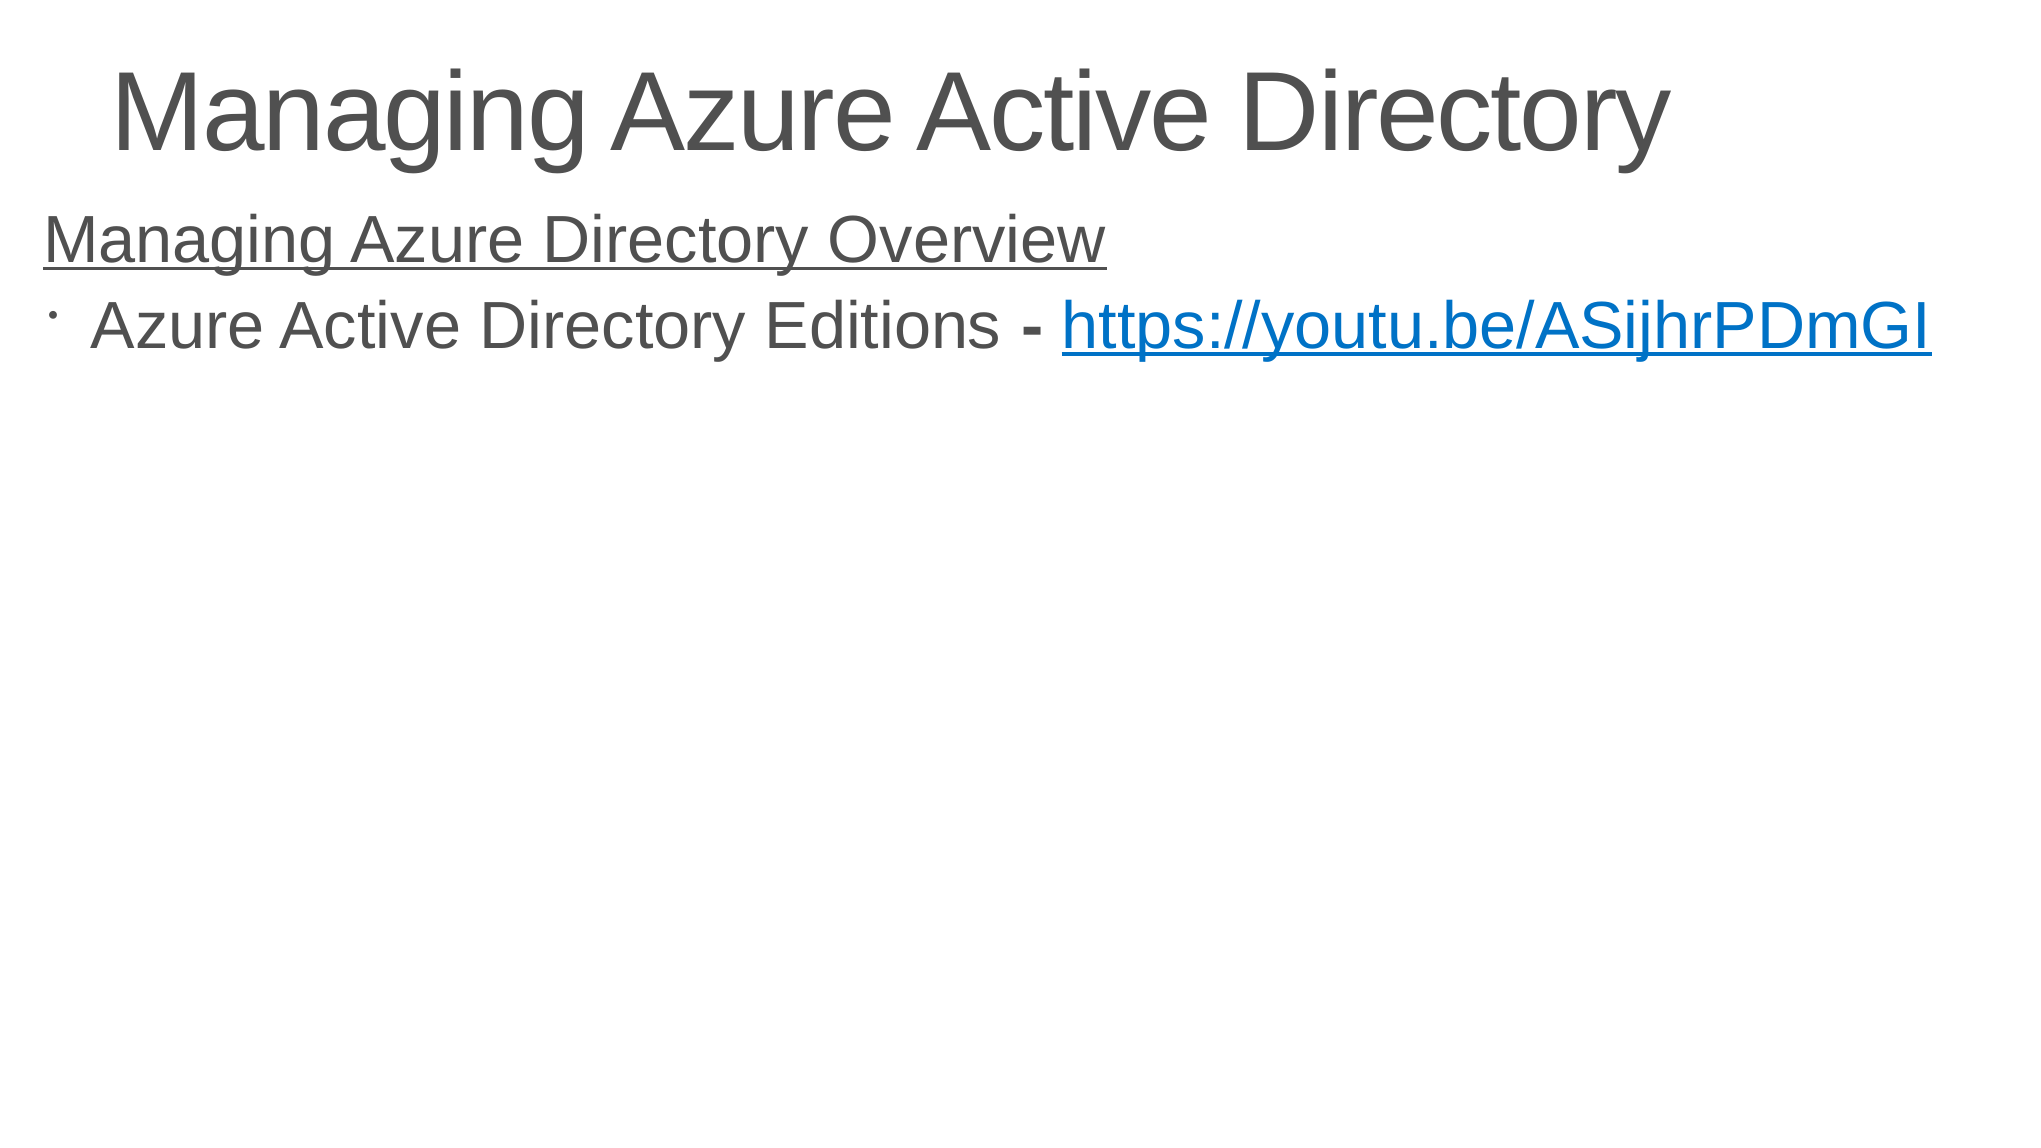

# Managing Azure Active Directory
Managing Azure Directory Overview
Azure Active Directory Editions - https://youtu.be/ASijhrPDmGI